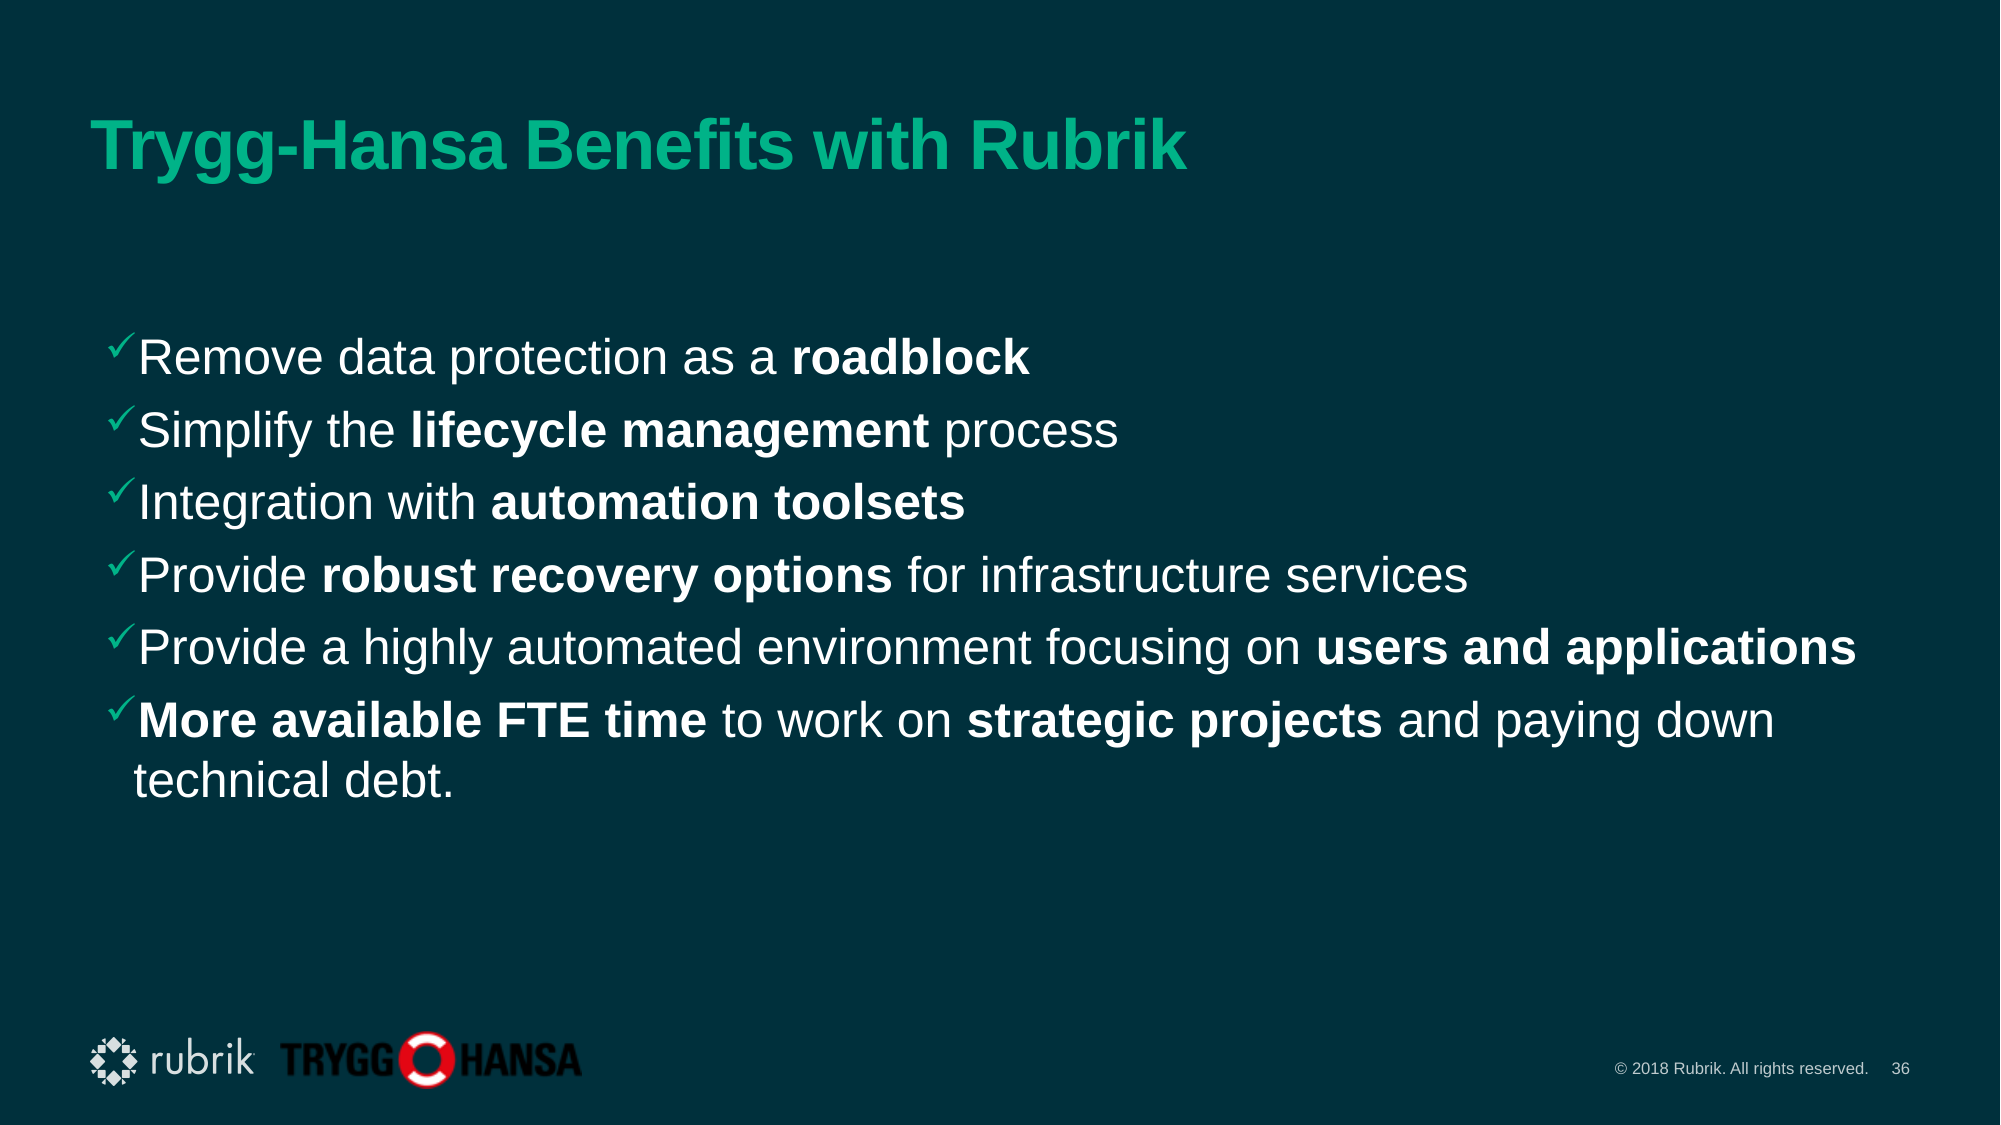

# Trygg-Hansa Benefits with Rubrik
Remove data protection as a roadblock
Simplify the lifecycle management process
Integration with automation toolsets
Provide robust recovery options for infrastructure services
Provide a highly automated environment focusing on users and applications
More available FTE time to work on strategic projects and paying down technical debt.